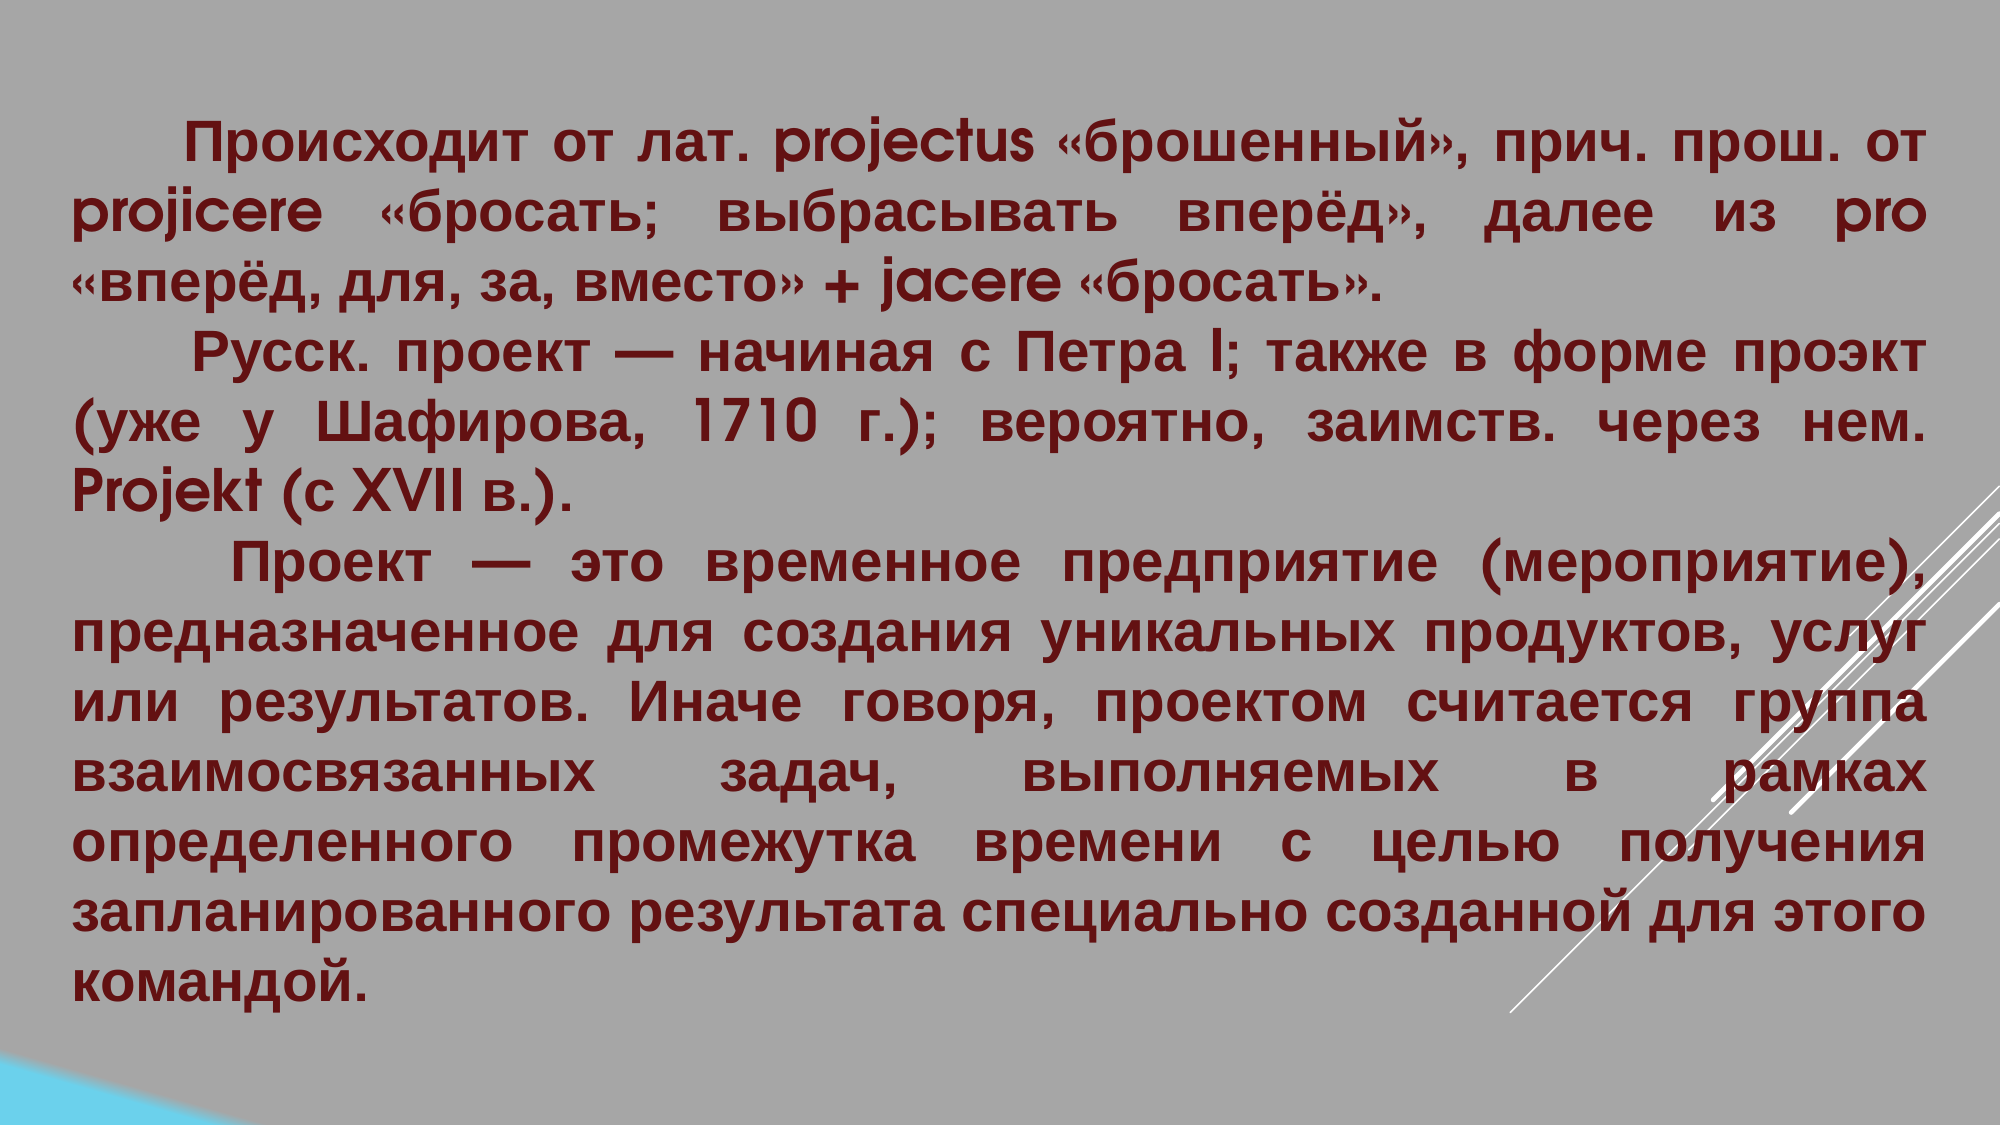

Происходит от лат. projectus «брошенный», прич. прош. от projicere «бросать; выбрасывать вперёд», далее из pro «вперёд, для, за, вместо» + jacere «бросать».
     Русск. проект — начиная с Петра I; также в форме проэкт (уже у Шафирова, 1710 г.); вероятно, заимств. через нем. Projekt (с XVII в.).
    Проект — это временное предприятие (мероприятие), предназначенное для создания уникальных продуктов, услуг или результатов. Иначе говоря, проектом считается группа взаимосвязанных задач, выполняемых в рамках определенного промежутка времени с целью получения запланированного результата специально созданной для этого командой.